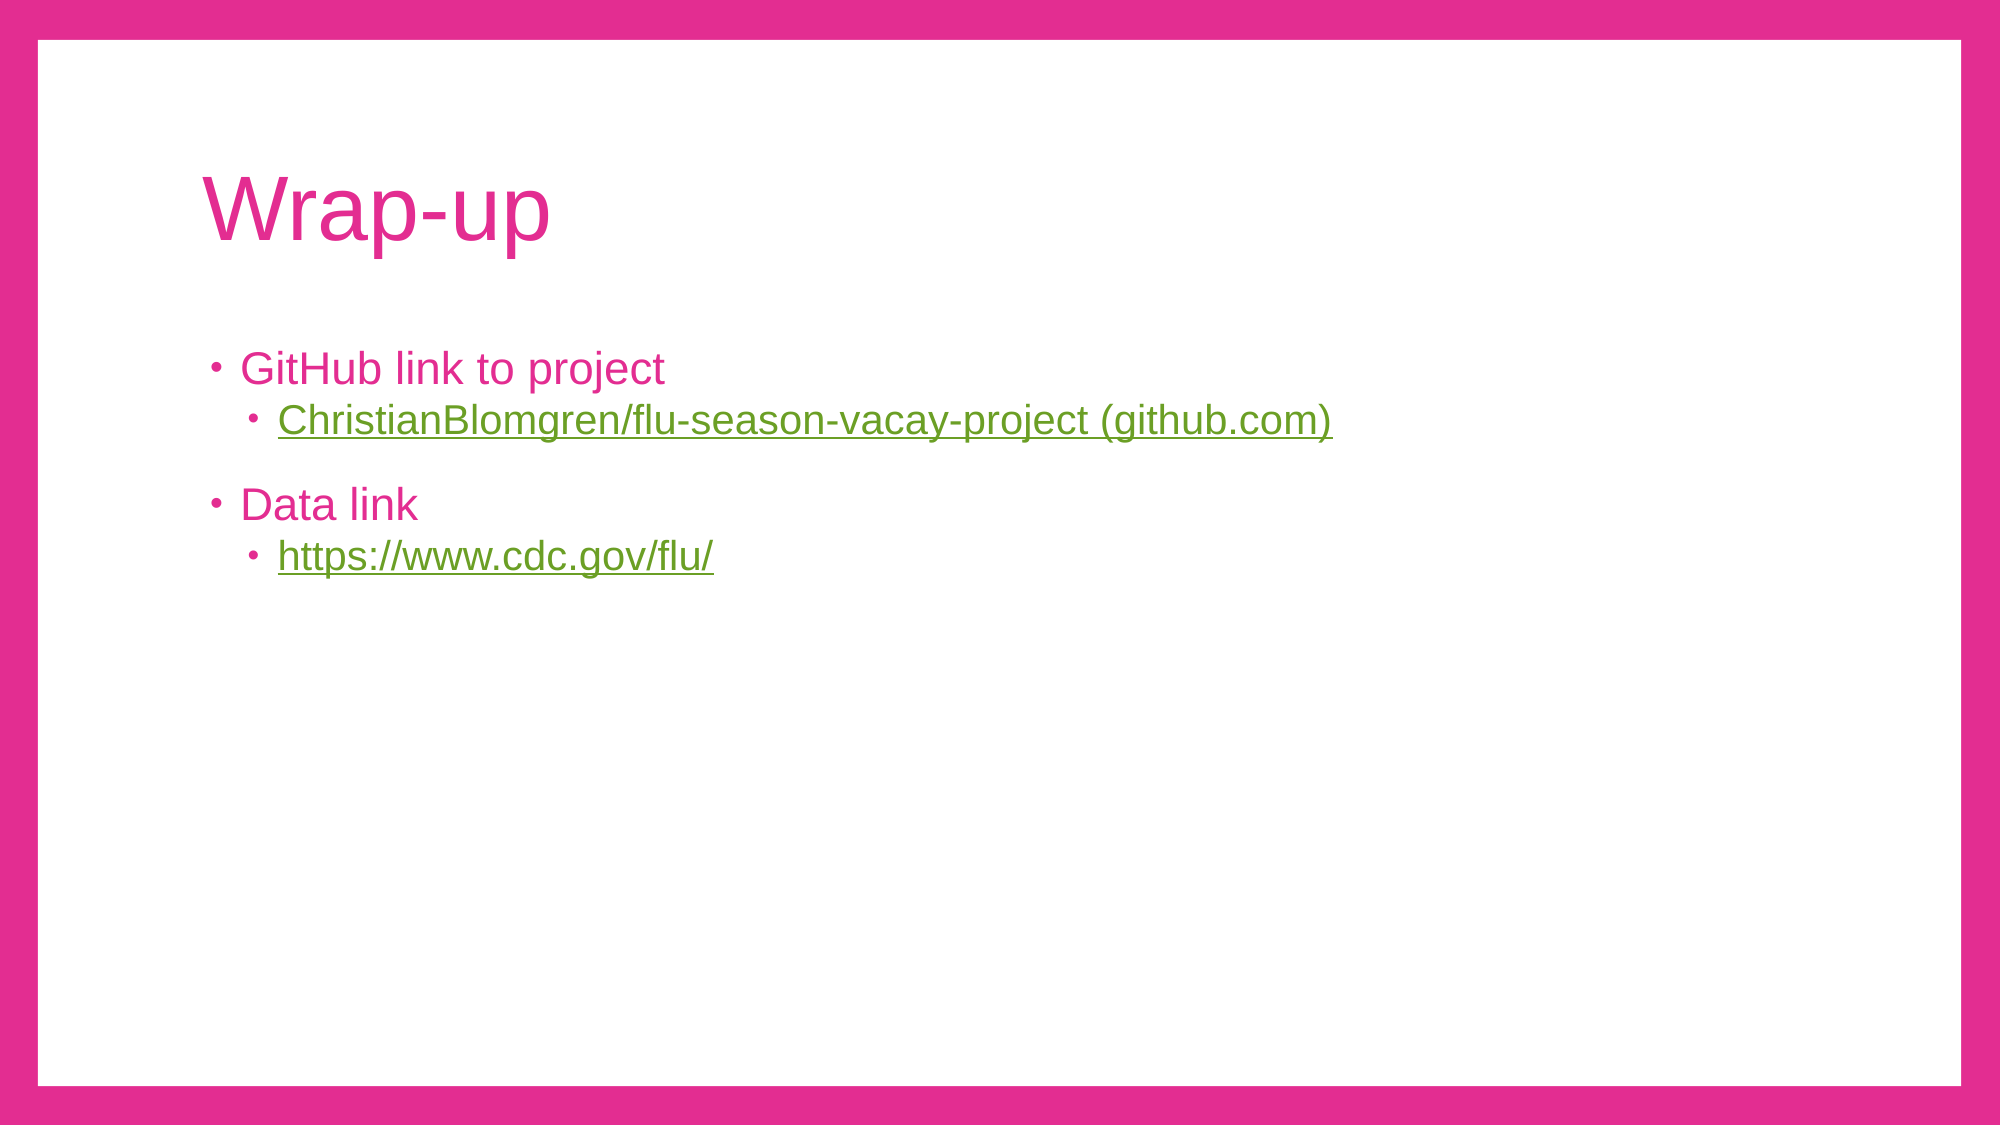

# Wrap-up
GitHub link to project
ChristianBlomgren/flu-season-vacay-project (github.com)
Data link
https://www.cdc.gov/flu/